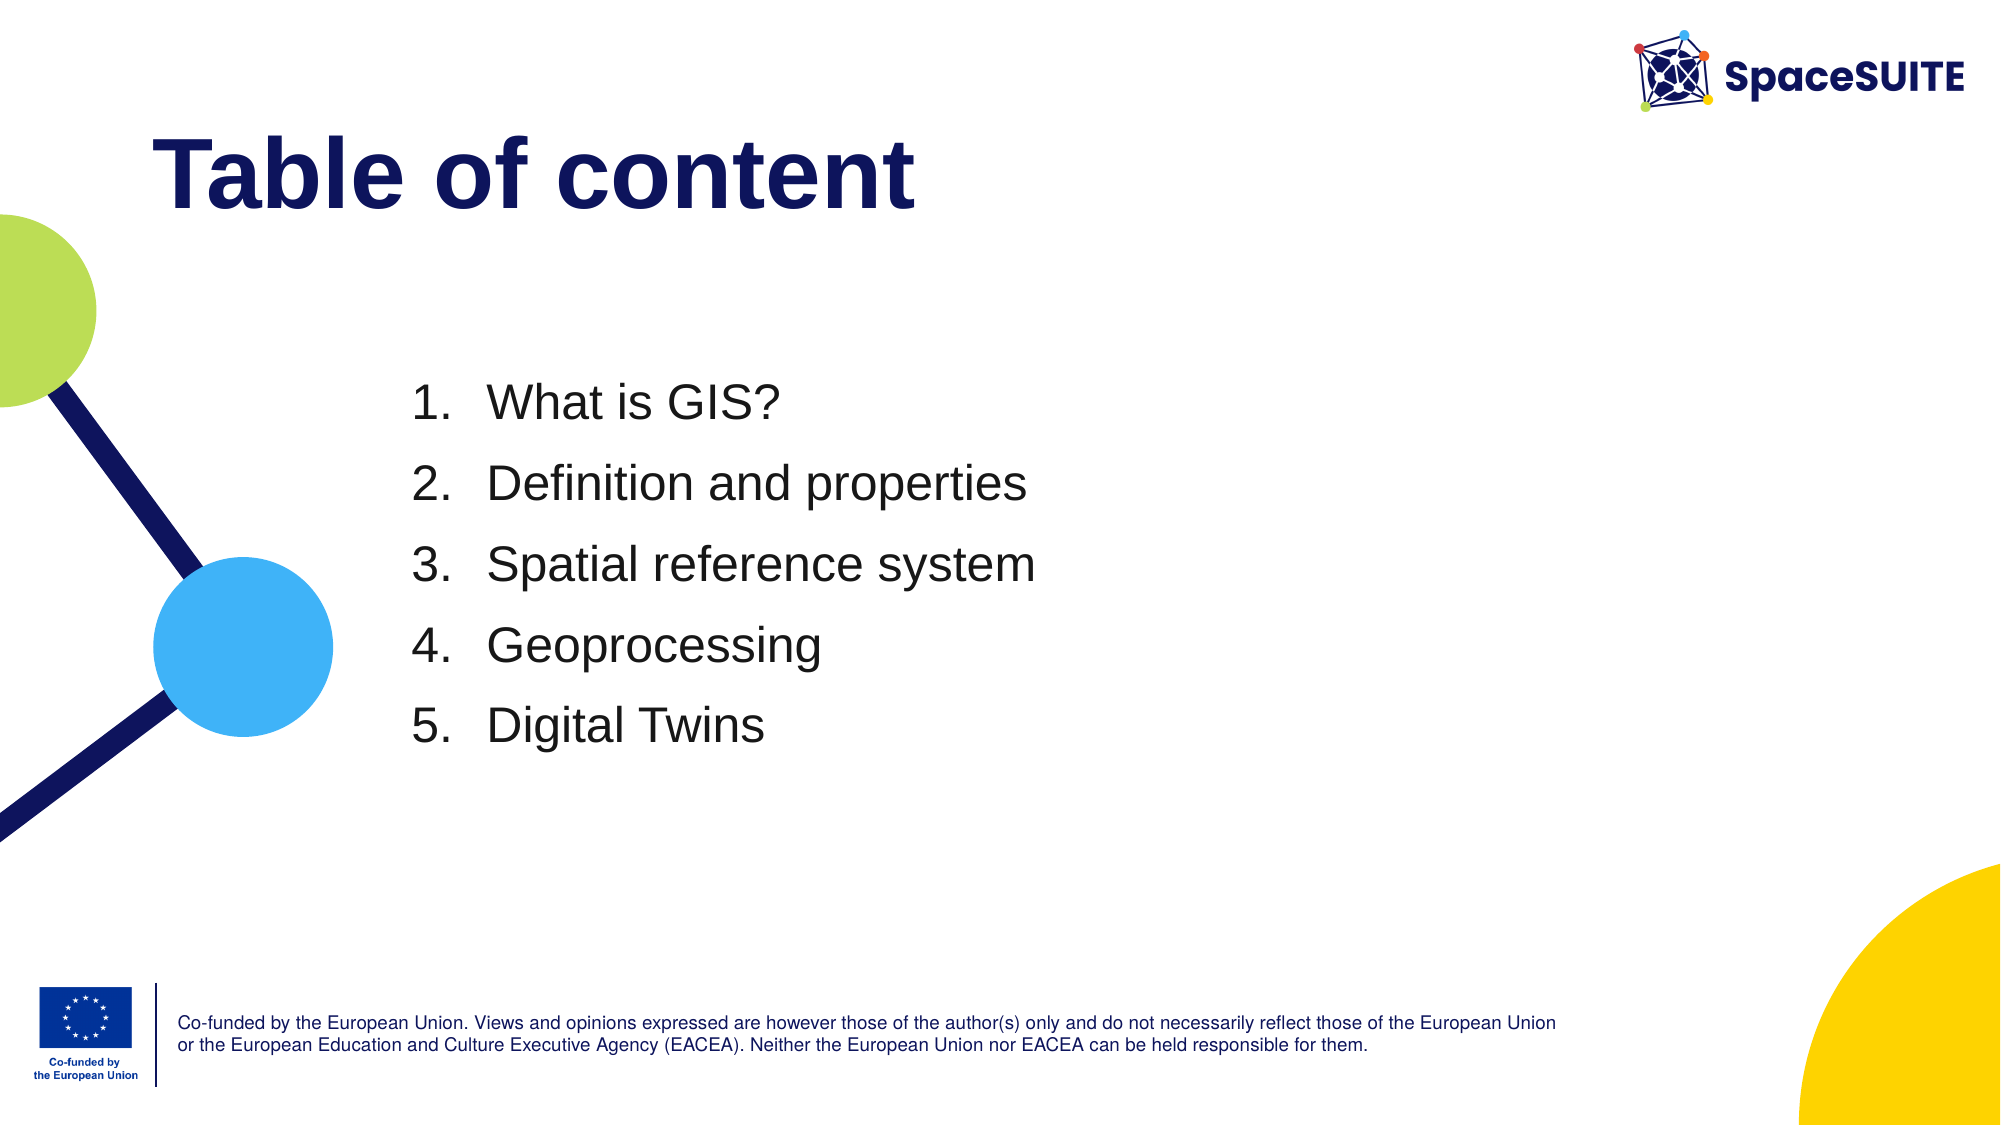

# Table of content

What is GIS?
Definition and properties
Spatial reference system
Geoprocessing
Digital Twins